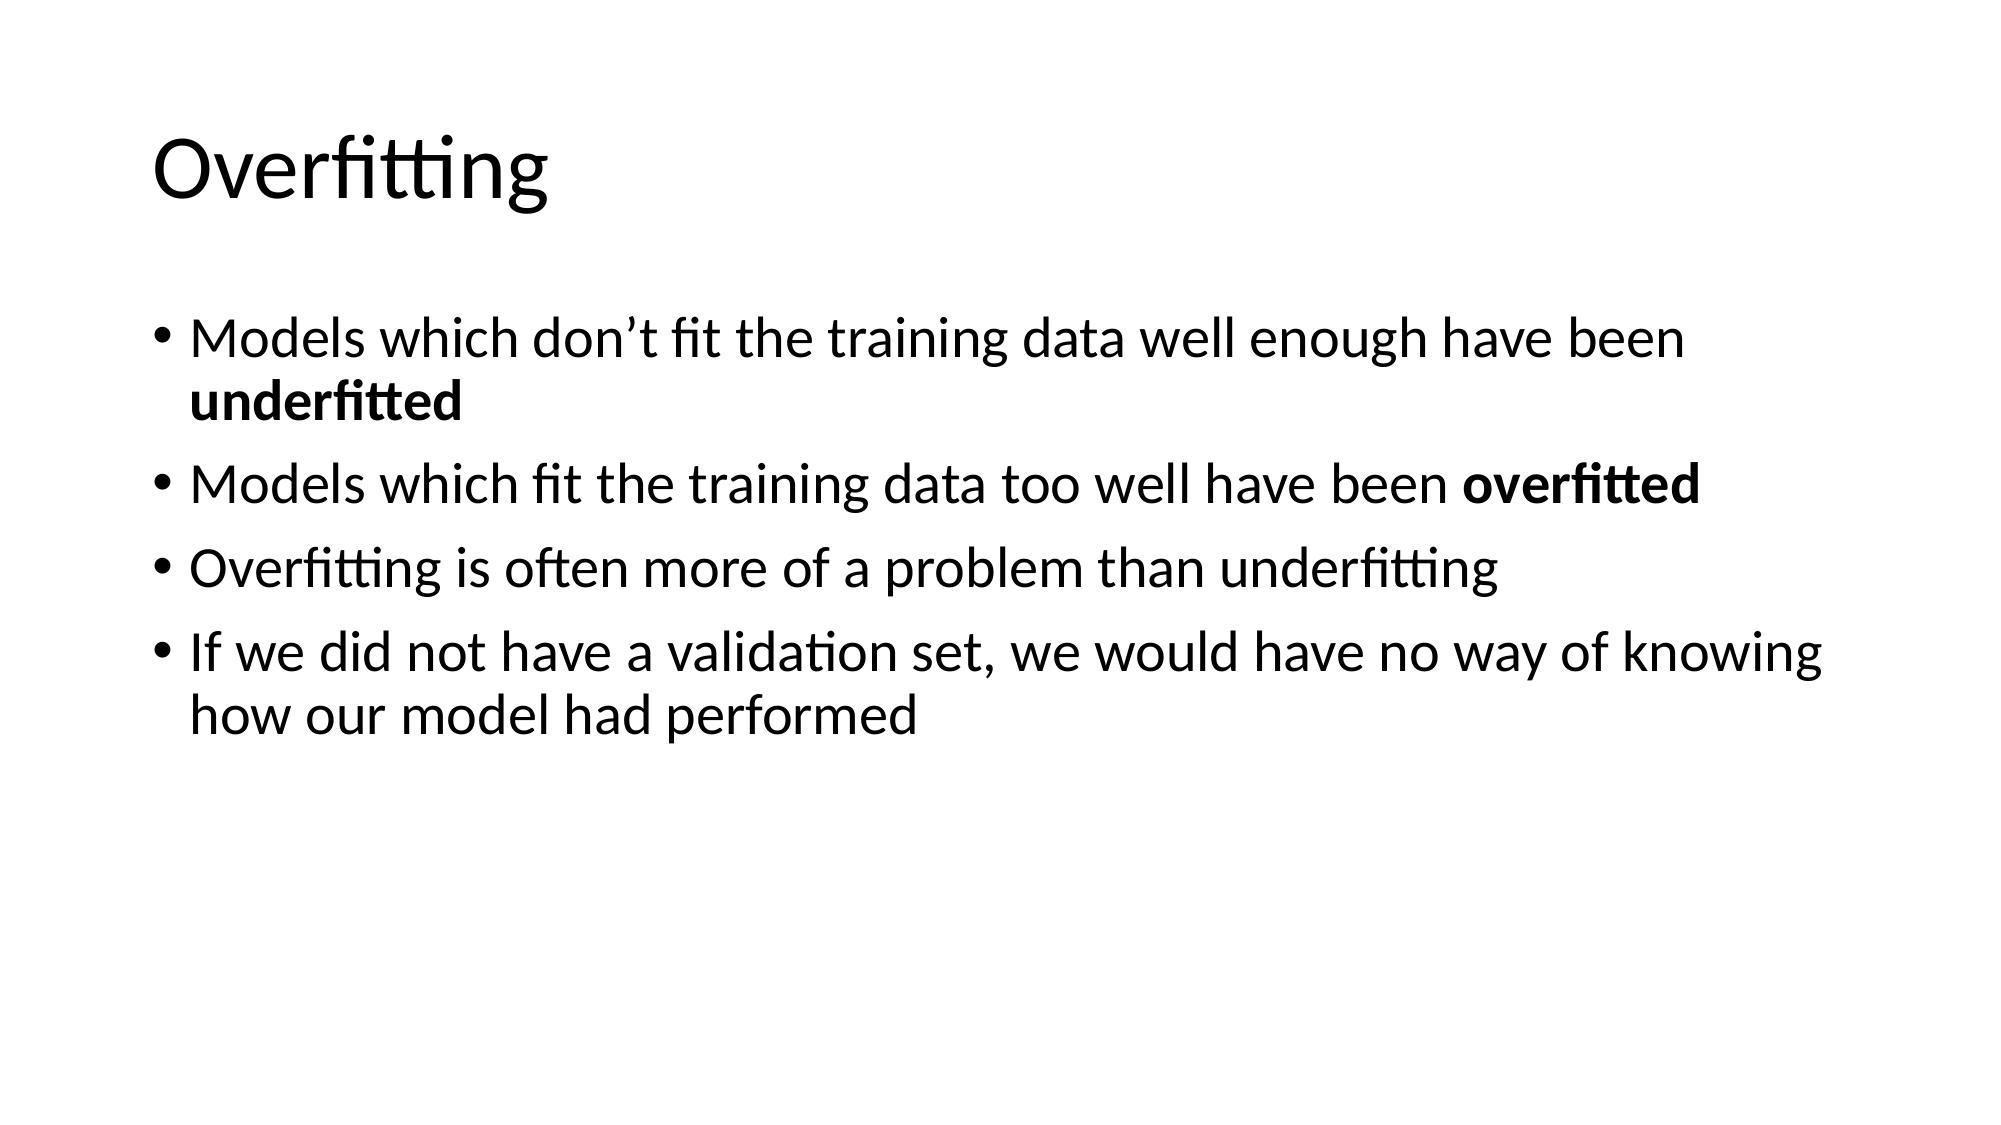

# Overfitting
Models which don’t fit the training data well enough have been underfitted
Models which fit the training data too well have been overfitted
Overfitting is often more of a problem than underfitting
If we did not have a validation set, we would have no way of knowing how our model had performed